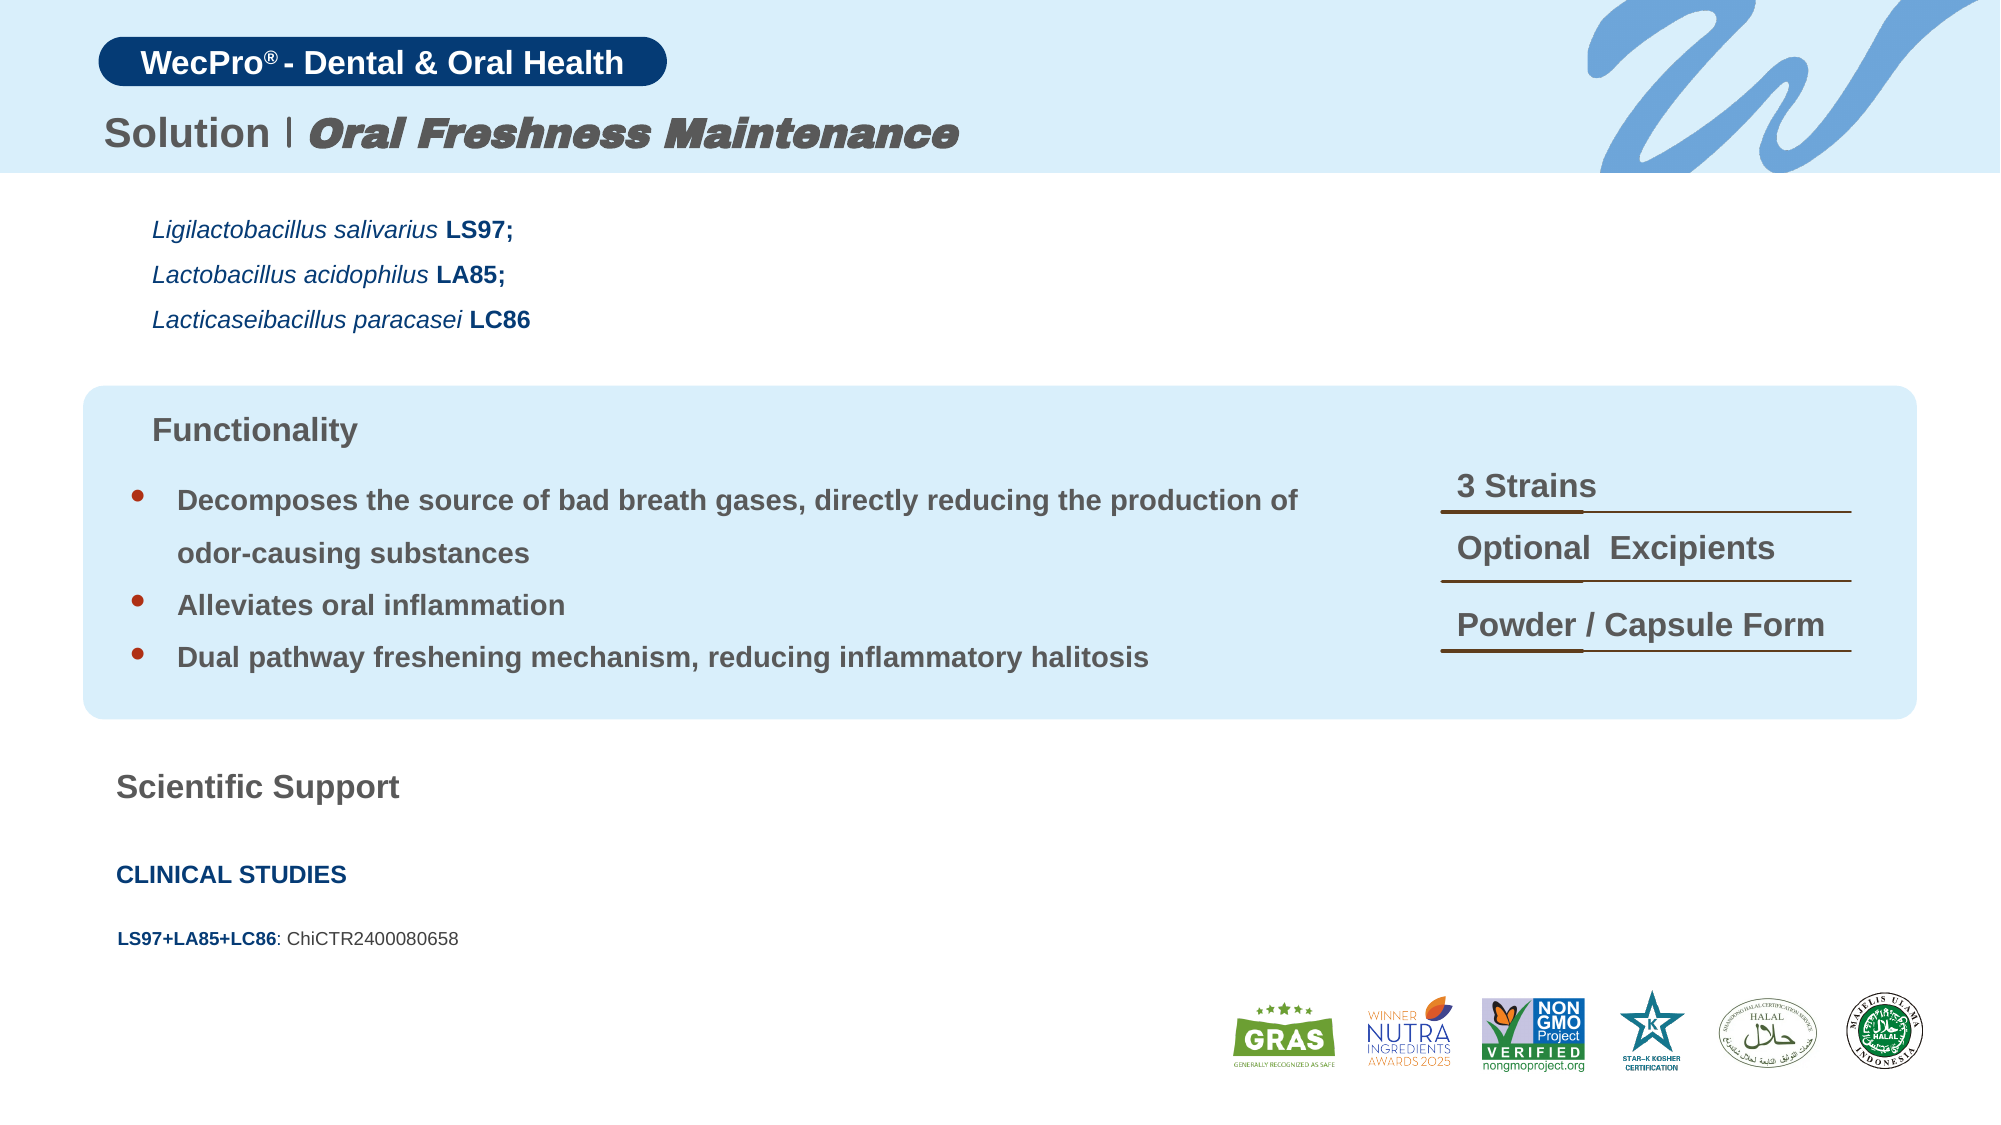

Solution
Oral Freshness Maintenance

Ligilactobacillus salivarius LS97;
Lactobacillus acidophilus LA85;
Lacticaseibacillus paracasei LC86

Functionality
Decomposes the source of bad breath gases, directly reducing the production of odor-causing substances
Alleviates oral inflammation
Dual pathway freshening mechanism, reducing inflammatory halitosis
3 Strains
Optional  Excipients
Powder / Capsule Form
Scientific Support
CLINICAL STUDIES
|  | LS97+LA85+LC86: ChiCTR2400080658 |
| --- | --- |